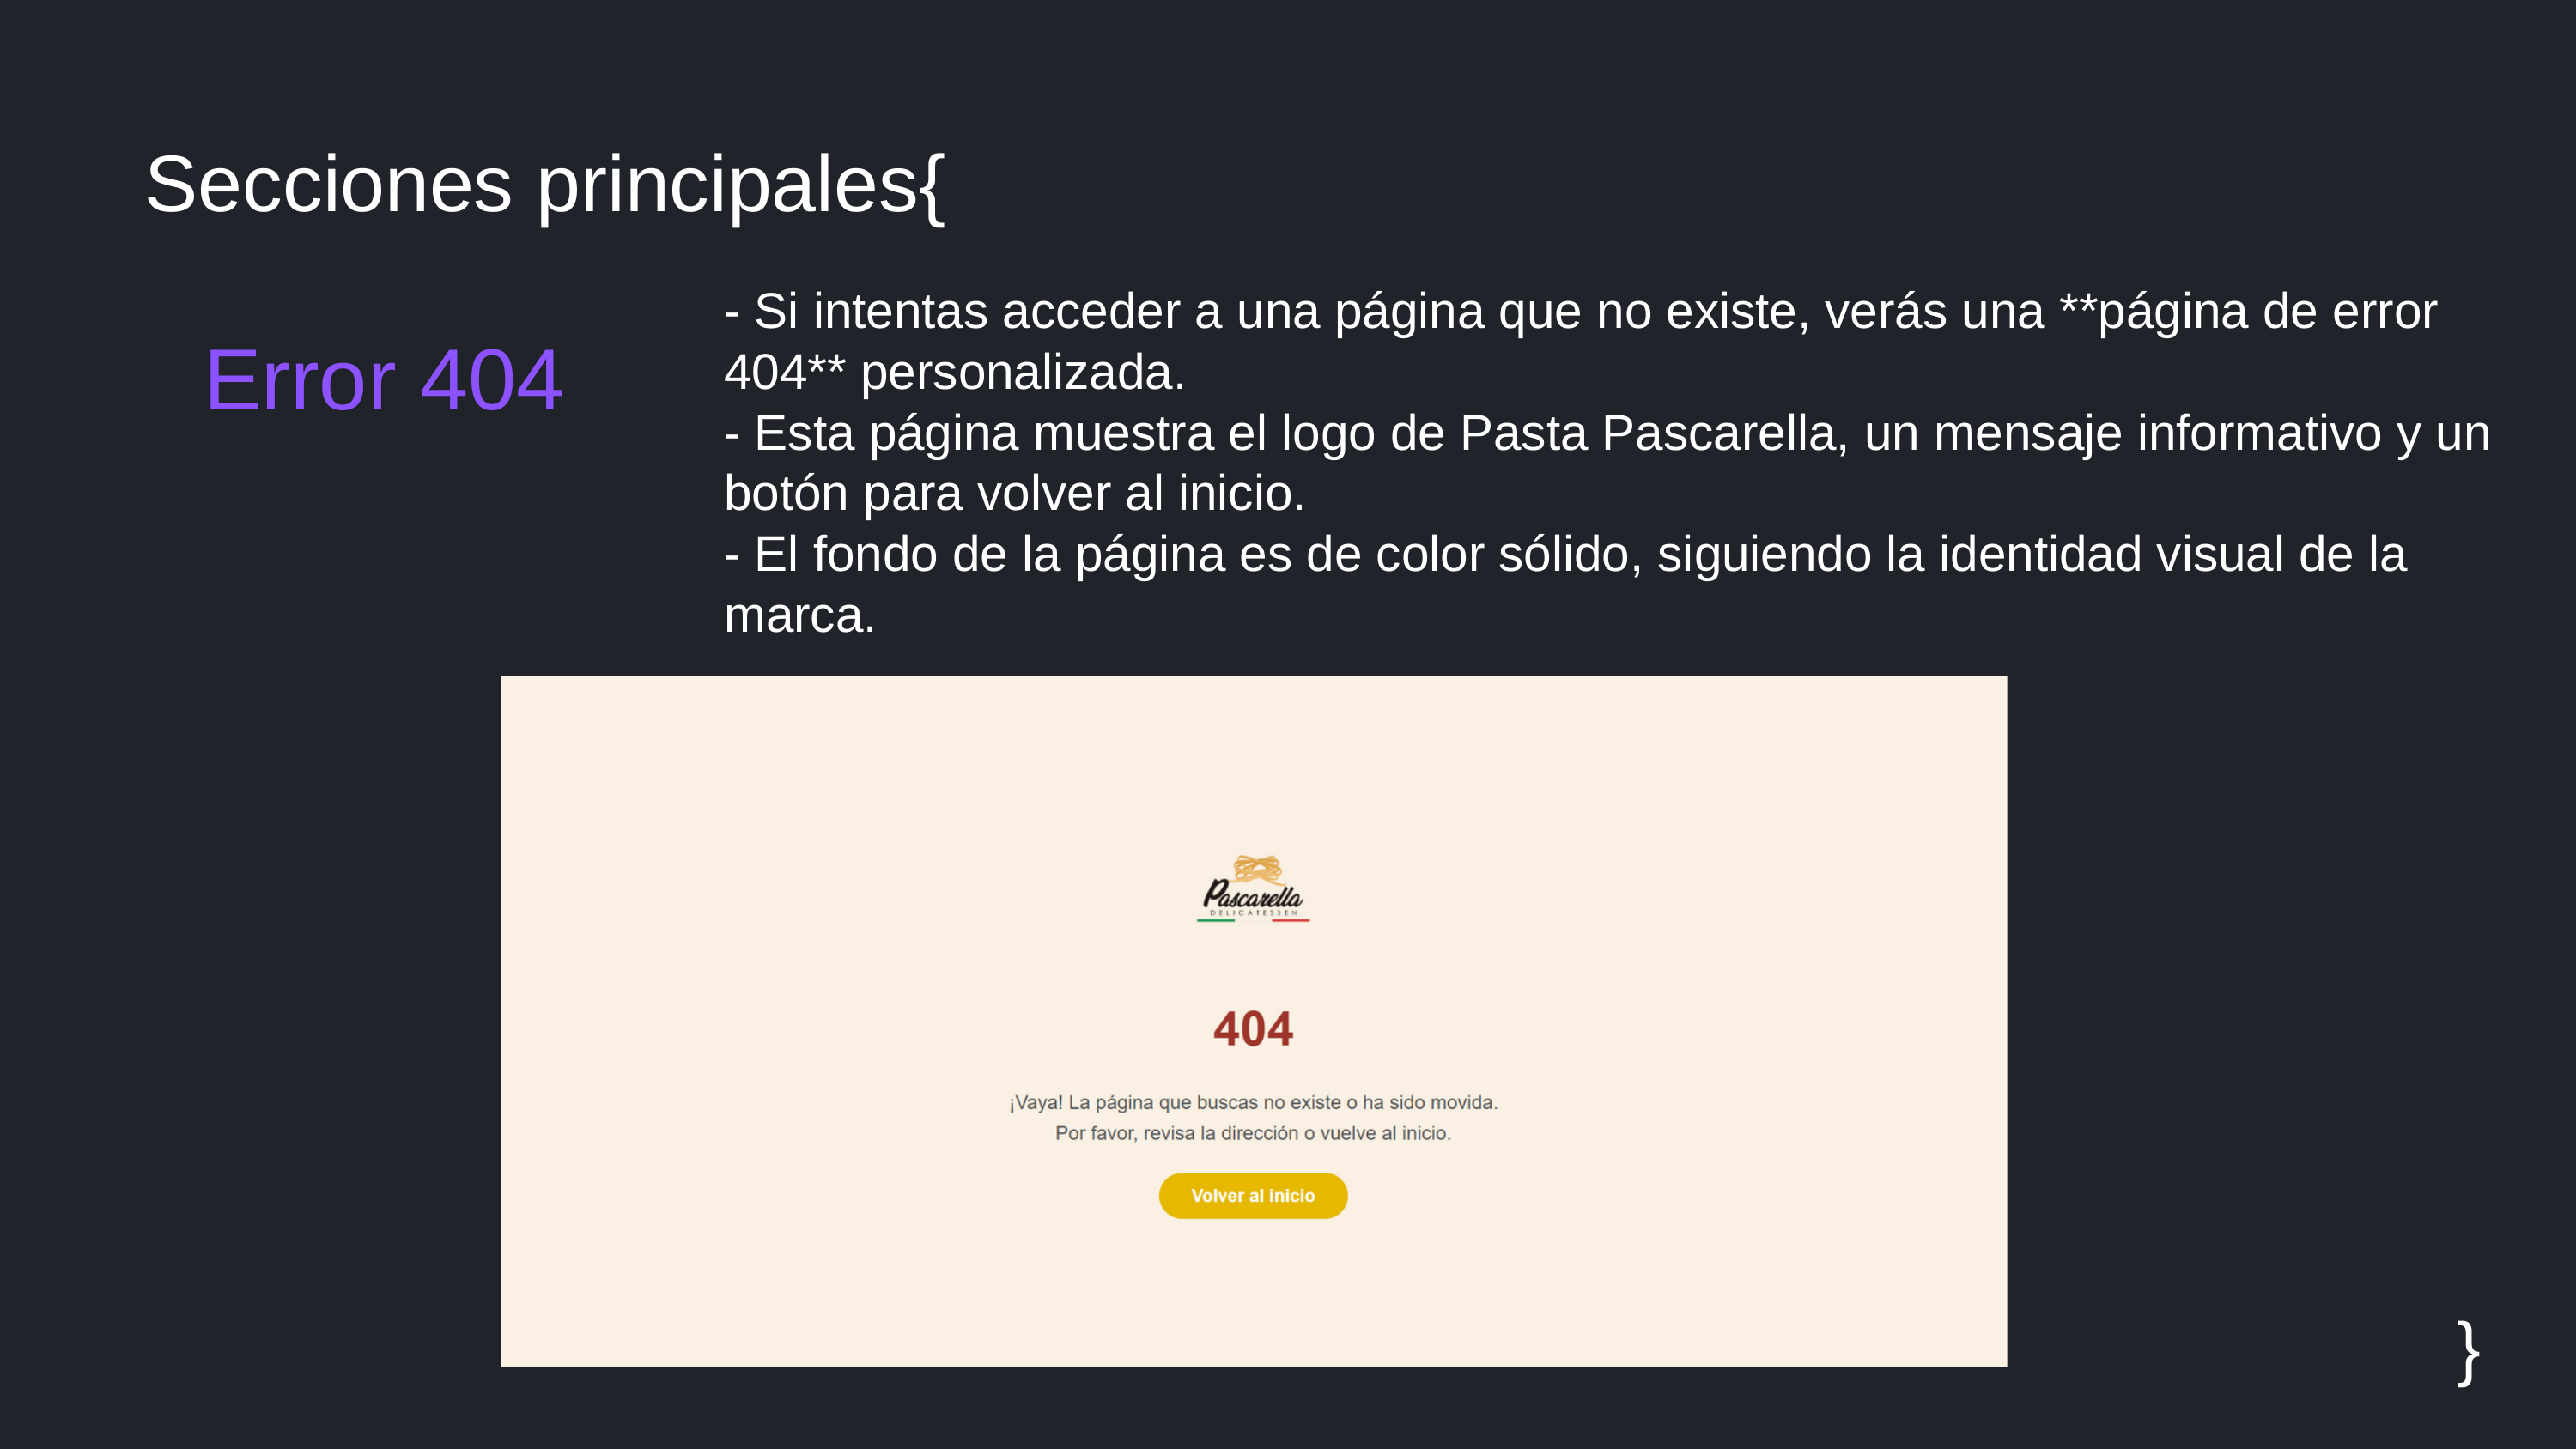

Secciones principales{
- Si intentas acceder a una página que no existe, verás una **página de error 404** personalizada.
- Esta página muestra el logo de Pasta Pascarella, un mensaje informativo y un botón para volver al inicio.
- El fondo de la página es de color sólido, siguiendo la identidad visual de la marca.

Error 404

}